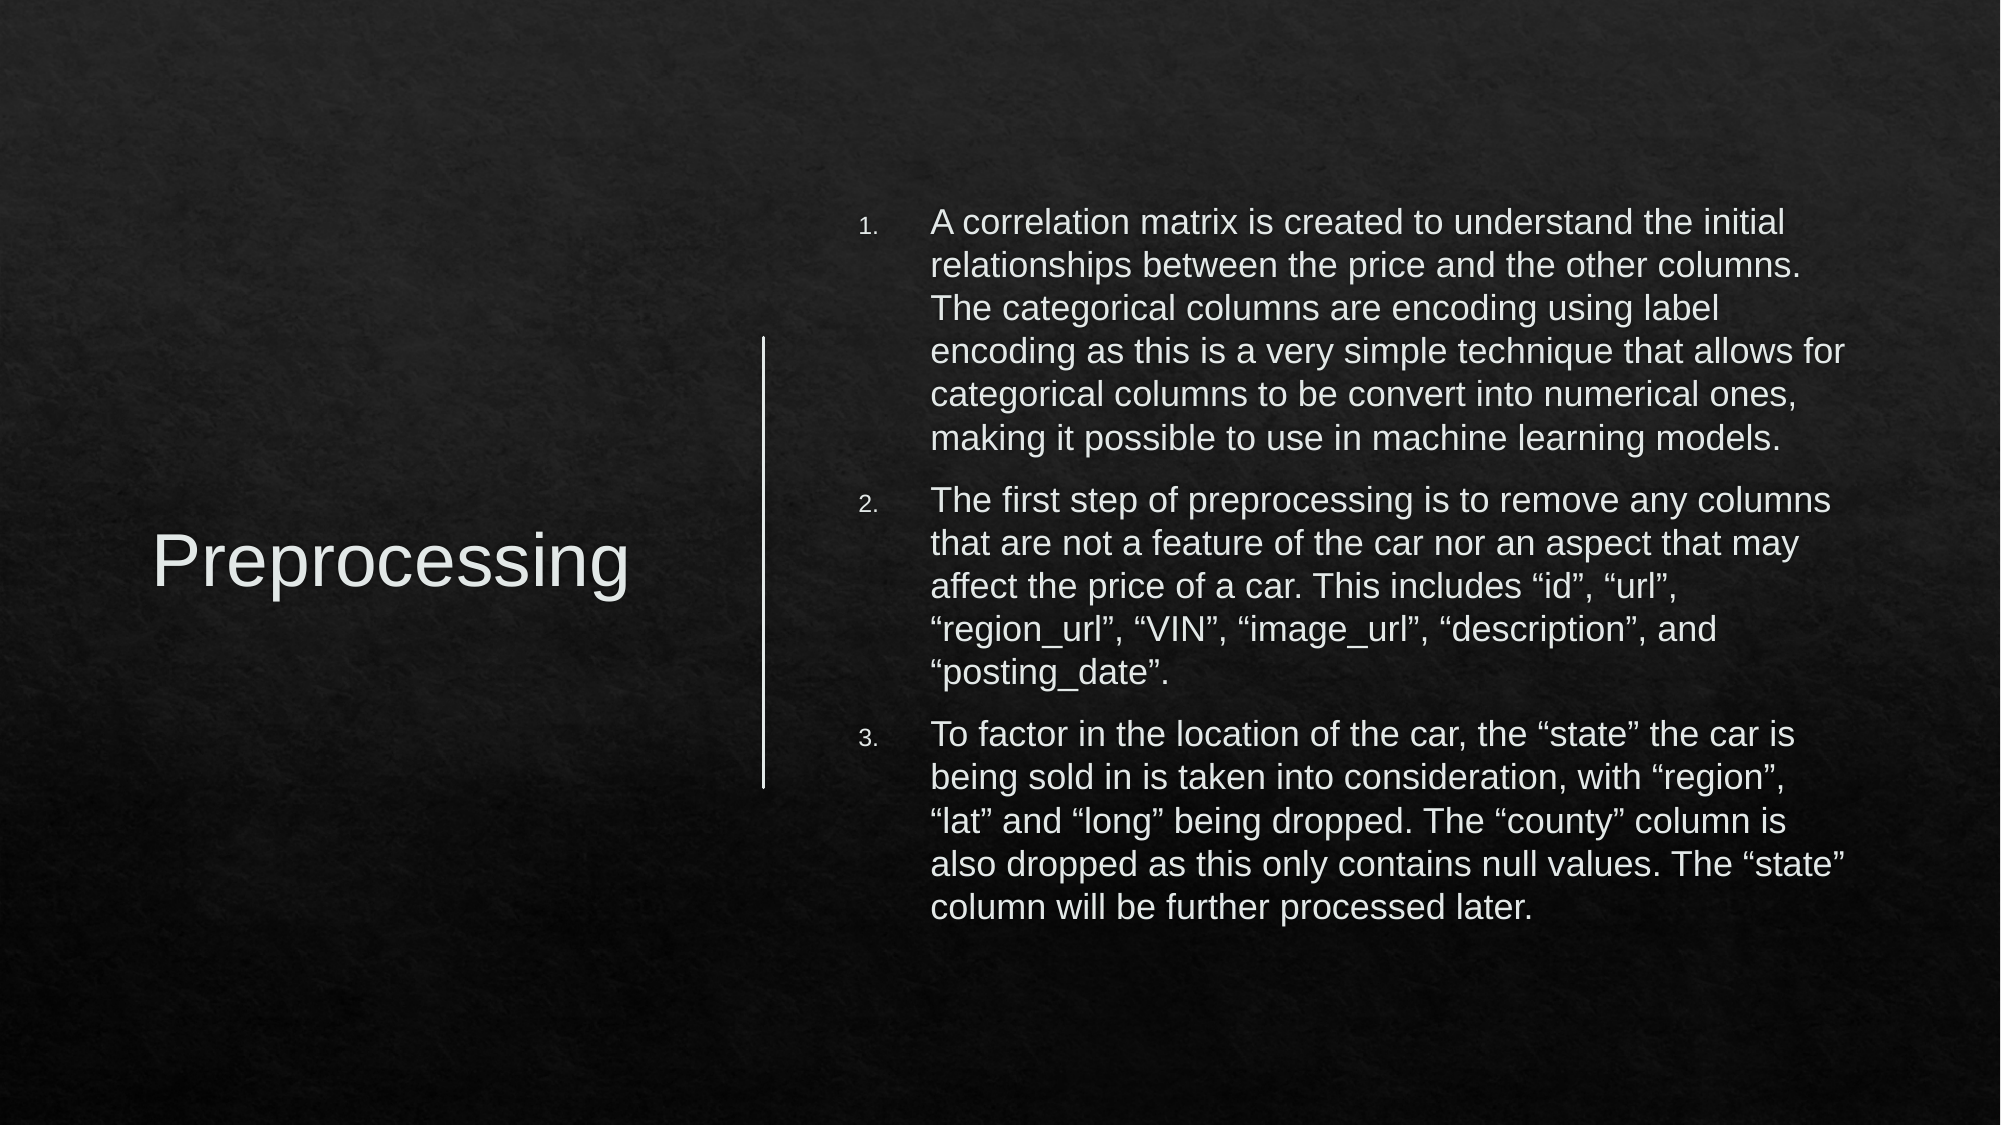

# Preprocessing
A correlation matrix is created to understand the initial relationships between the price and the other columns. The categorical columns are encoding using label encoding as this is a very simple technique that allows for categorical columns to be convert into numerical ones, making it possible to use in machine learning models.
The first step of preprocessing is to remove any columns that are not a feature of the car nor an aspect that may affect the price of a car. This includes “id”, “url”, “region_url”, “VIN”, “image_url”, “description”, and “posting_date”.
To factor in the location of the car, the “state” the car is being sold in is taken into consideration, with “region”, “lat” and “long” being dropped. The “county” column is also dropped as this only contains null values. The “state” column will be further processed later.